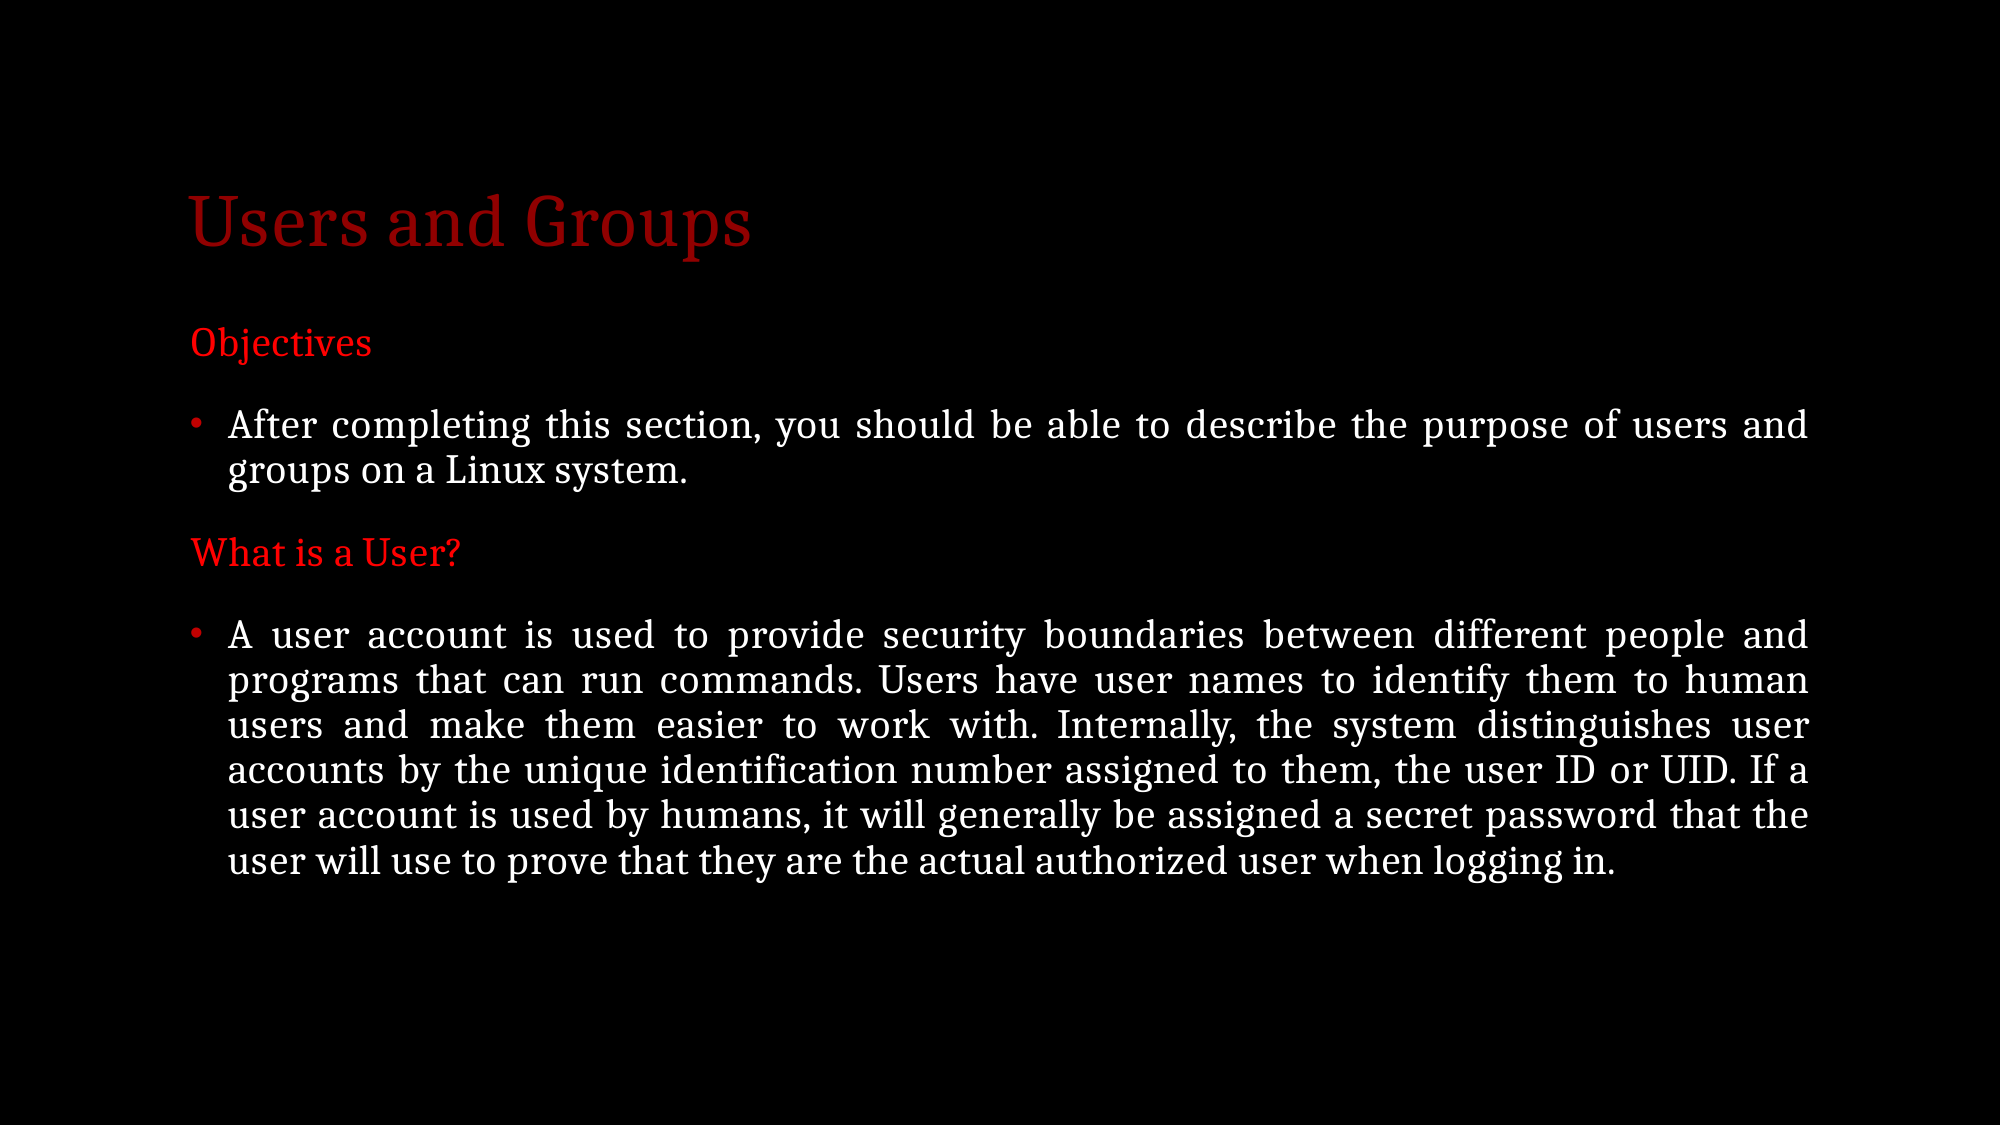

# Users and Groups
Objectives
After completing this section, you should be able to describe the purpose of users and groups on a Linux system.
What is a User?
A user account is used to provide security boundaries between different people and programs that can run commands. Users have user names to identify them to human users and make them easier to work with. Internally, the system distinguishes user accounts by the unique identification number assigned to them, the user ID or UID. If a user account is used by humans, it will generally be assigned a secret password that the user will use to prove that they are the actual authorized user when logging in.